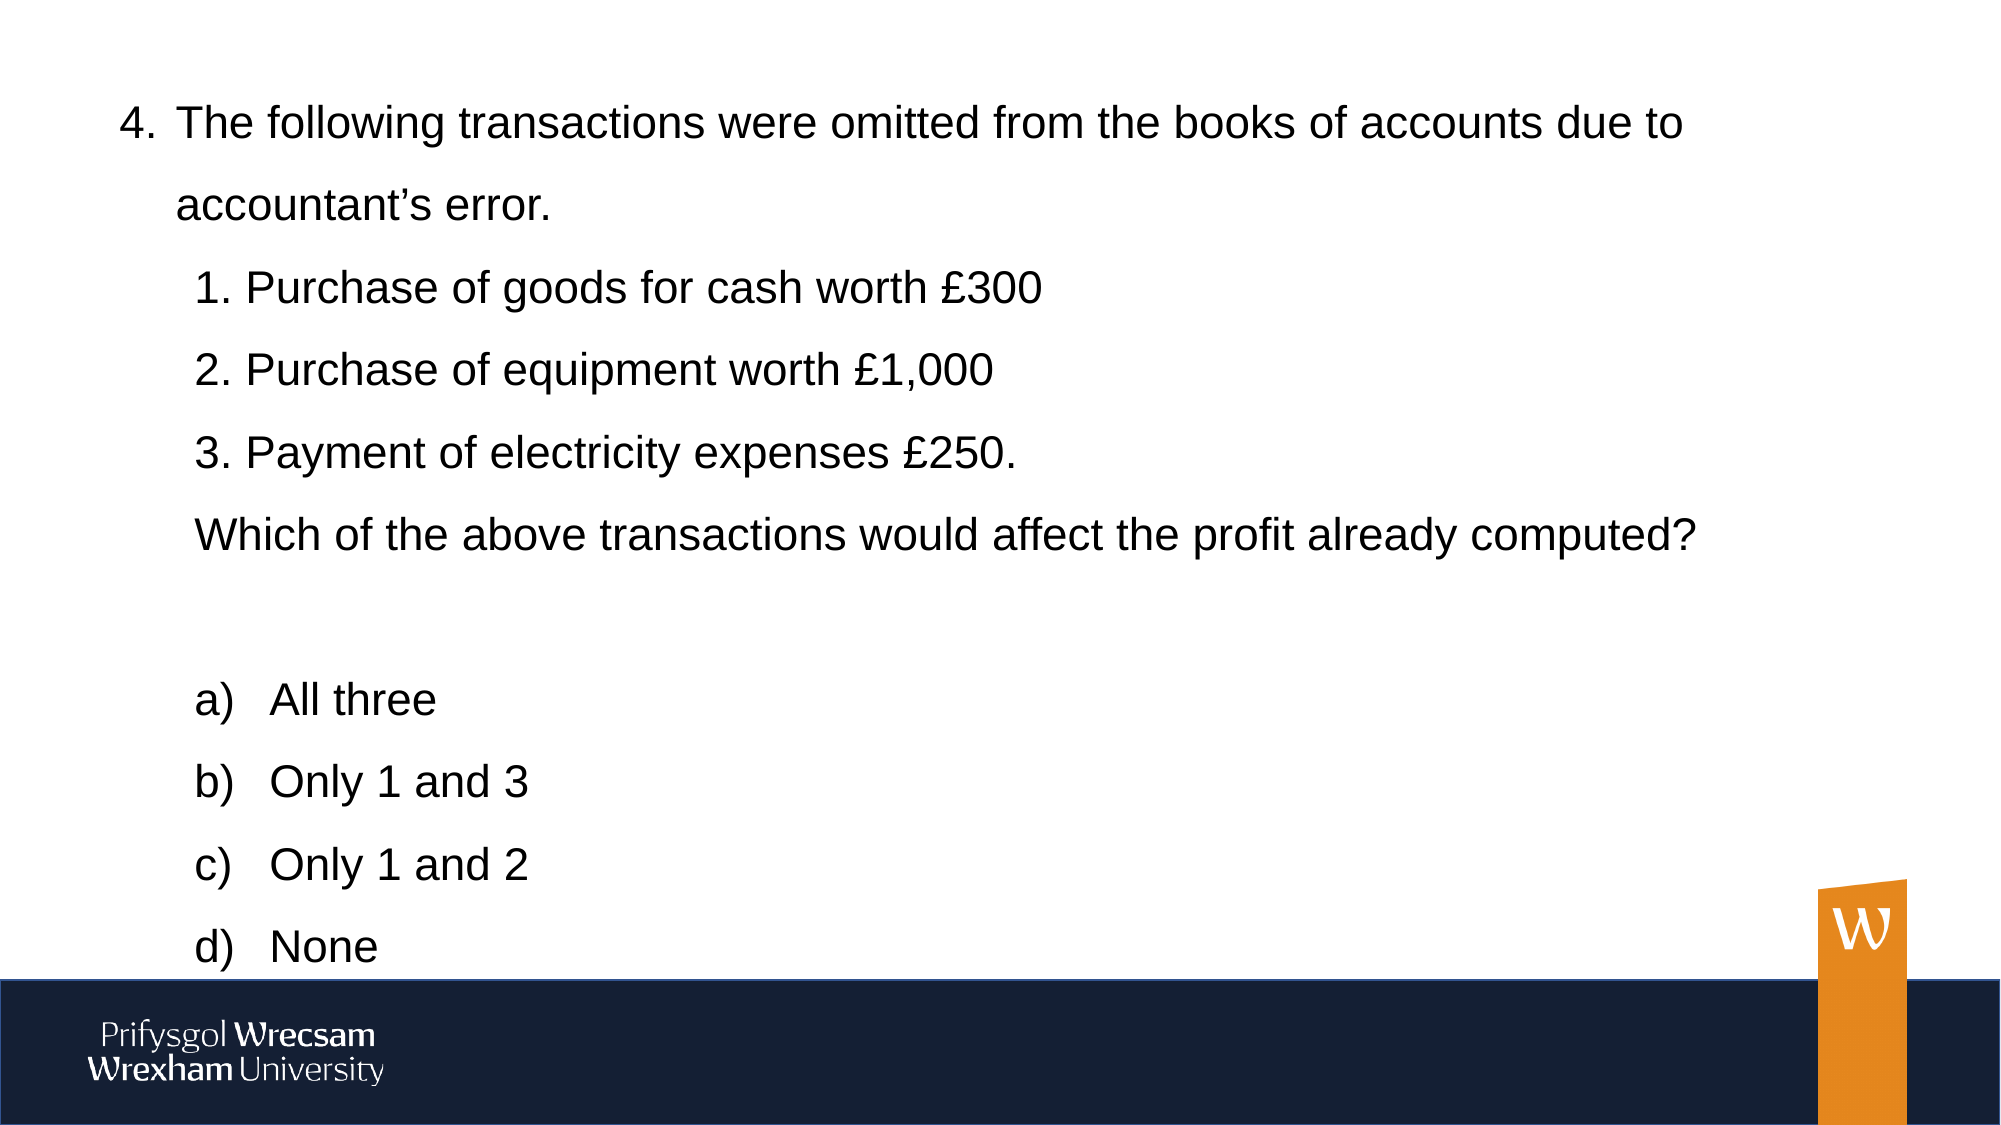

The following transactions were omitted from the books of accounts due to accountant’s error.
1. Purchase of goods for cash worth £300
2. Purchase of equipment worth £1,000
3. Payment of electricity expenses £250.
Which of the above transactions would affect the profit already computed?

All three
Only 1 and 3
Only 1 and 2
None